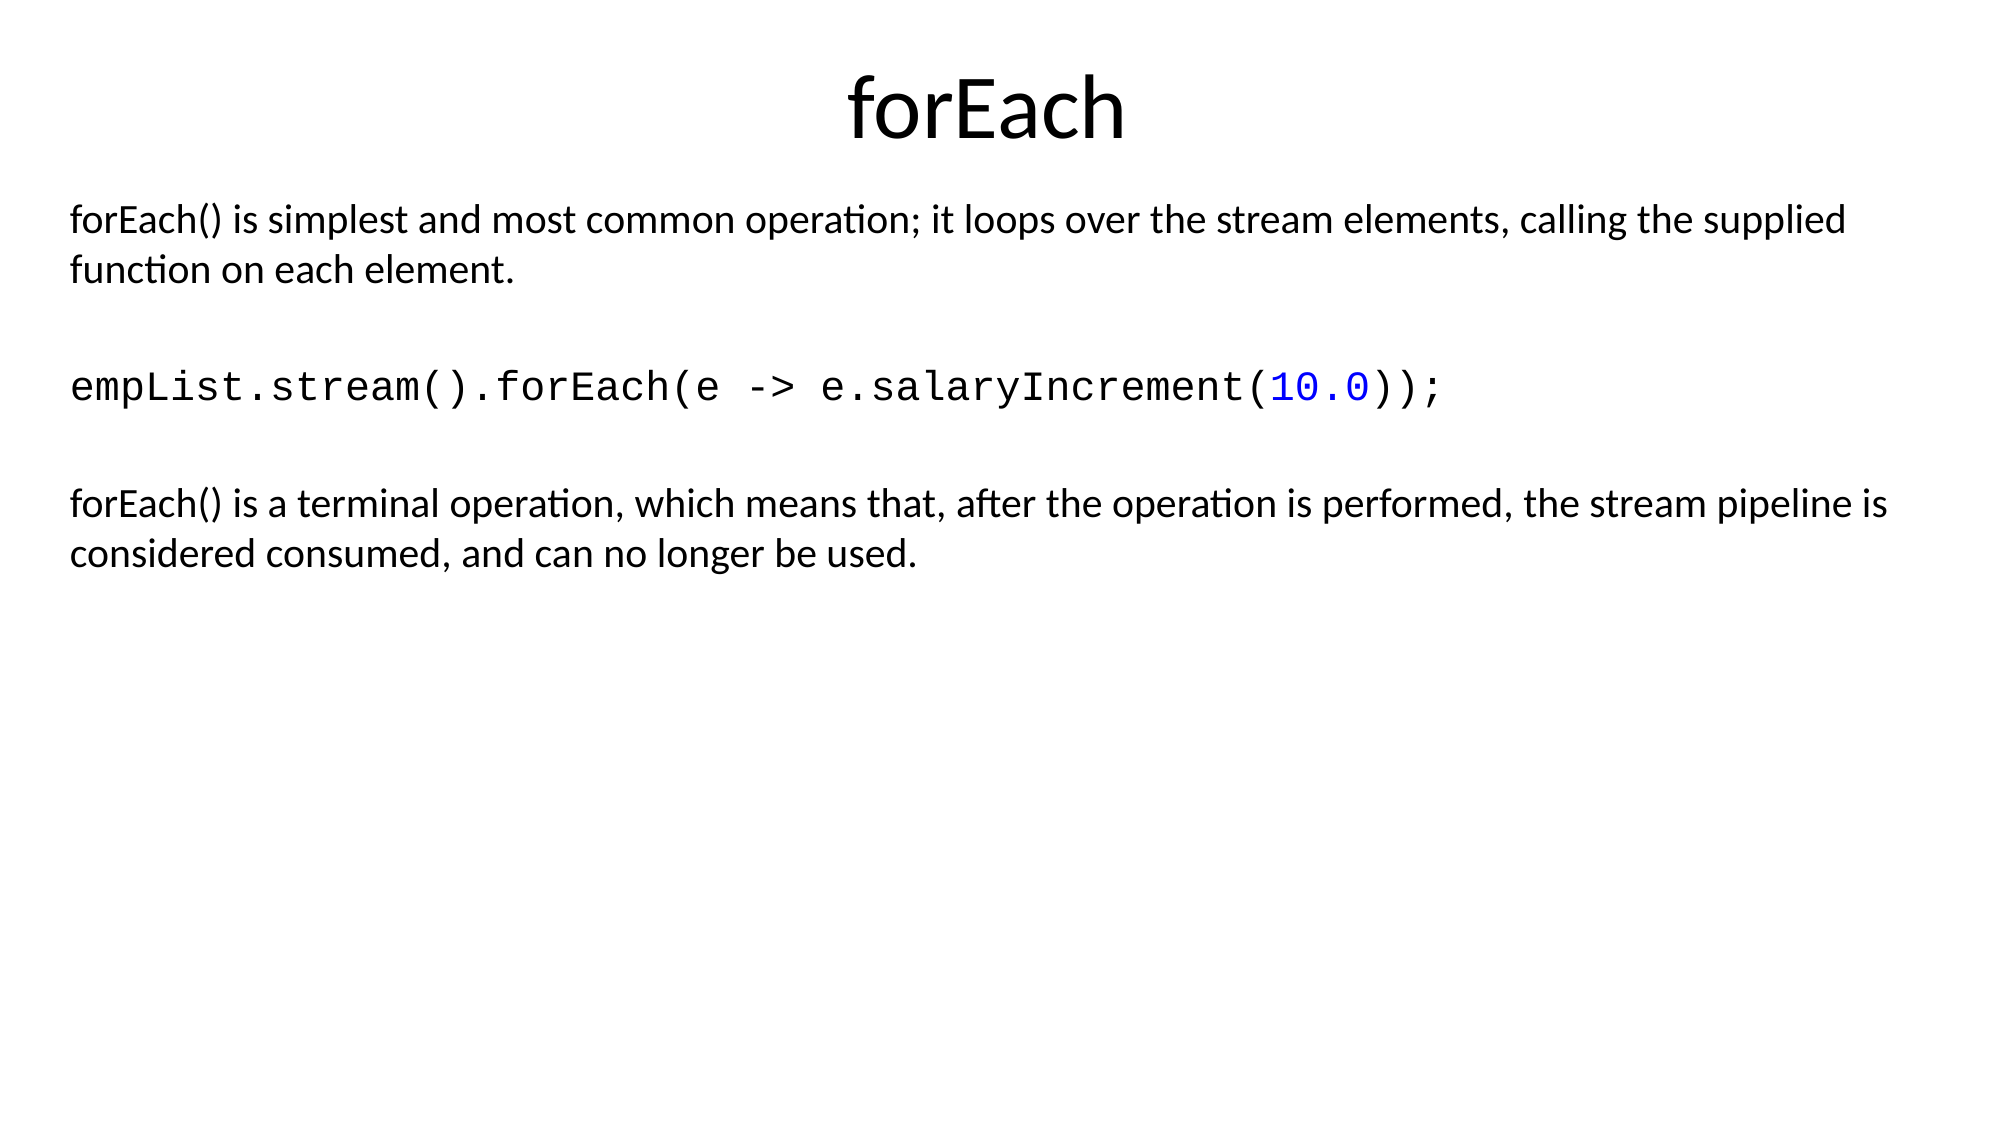

# forEach
forEach() is simplest and most common operation; it loops over the stream elements, calling the supplied function on each element.

empList.stream().forEach(e -> e.salaryIncrement(10.0));

forEach() is a terminal operation, which means that, after the operation is performed, the stream pipeline is considered consumed, and can no longer be used.